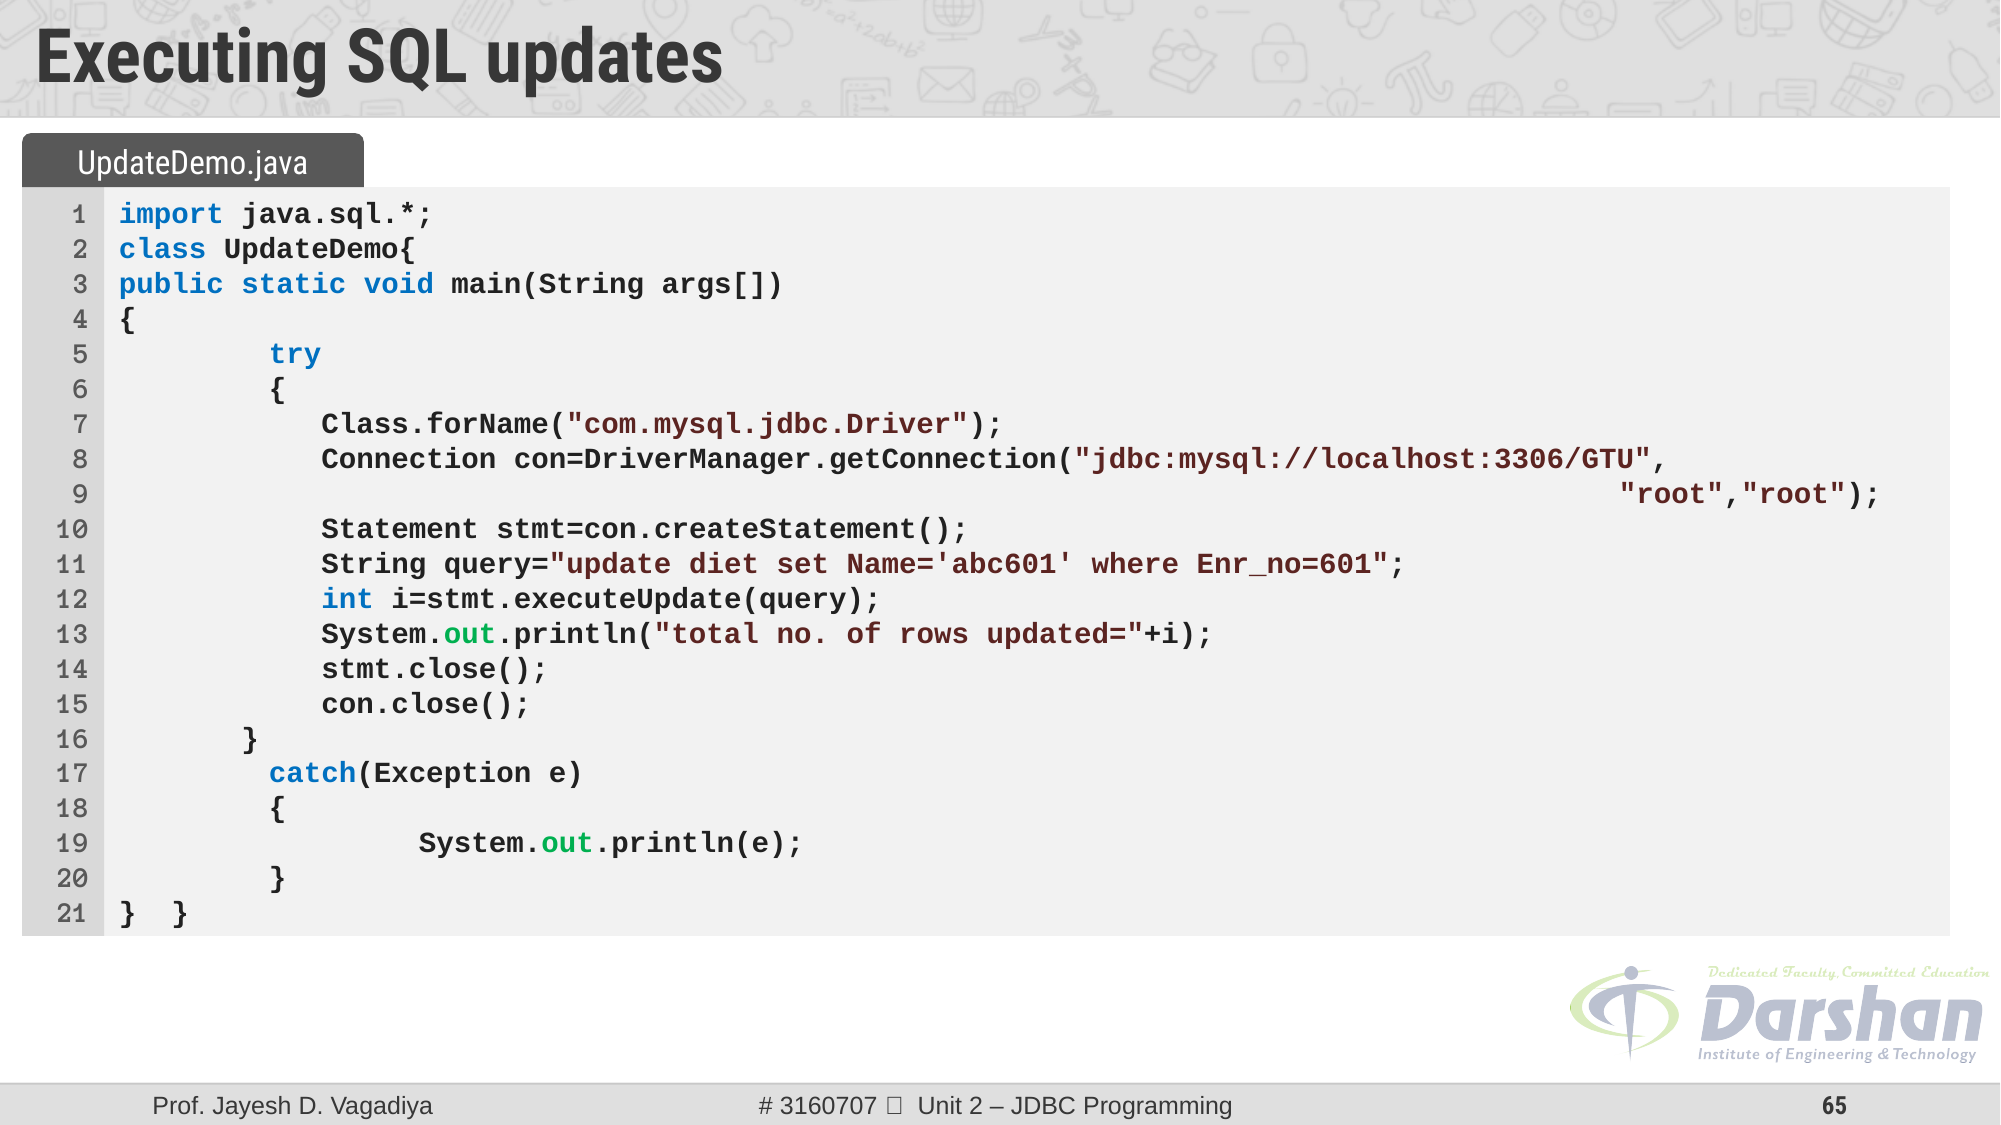

# Executing SQL updates
UpdateDemo.java
1
2
3
4
5
6
7
8
9
10
11
12
13
14
15
16
17
18
19
20
21
import java.sql.*;
class UpdateDemo{
public static void main(String args[])
{
	try
	{
	   Class.forName("com.mysql.jdbc.Driver");
     	   Connection con=DriverManager.getConnection("jdbc:mysql://localhost:3306/GTU",
										"root","root");
     	   Statement stmt=con.createStatement();
     	   String query="update diet set Name='abc601' where Enr_no=601";
     	   int i=stmt.executeUpdate(query);
     	   System.out.println("total no. of rows updated="+i);
     	   stmt.close();
     	   con.close();
       }
	catch(Exception e)
	{
		System.out.println(e);
	}
}  }